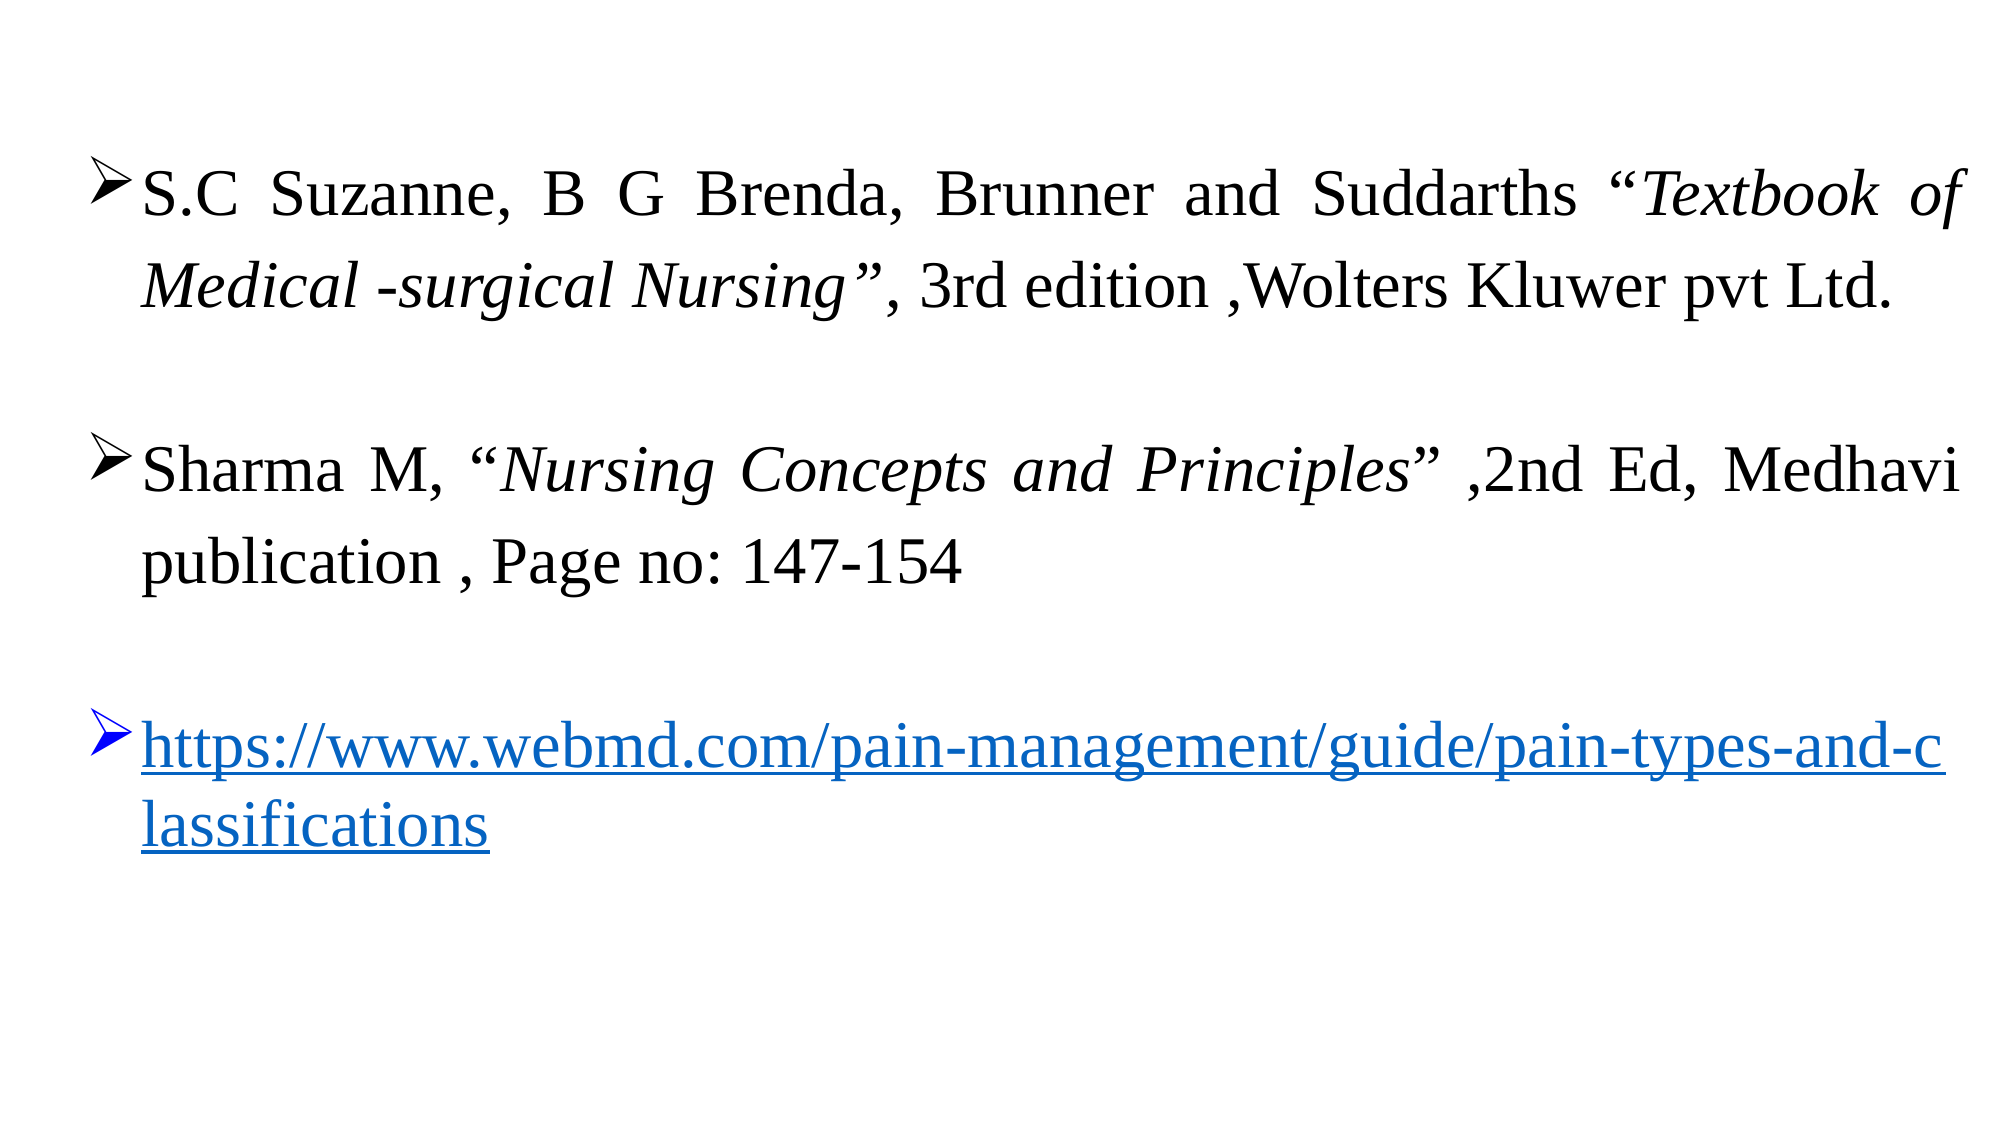

S.C Suzanne, B G Brenda, Brunner and Suddarths “Textbook of Medical -surgical Nursing”, 3rd edition ,Wolters Kluwer pvt Ltd.

Sharma M, “Nursing Concepts and Principles” ,2nd Ed, Medhavi publication , Page no: 147-154

https://www.webmd.com/pain-management/guide/pain-types-and-classifications